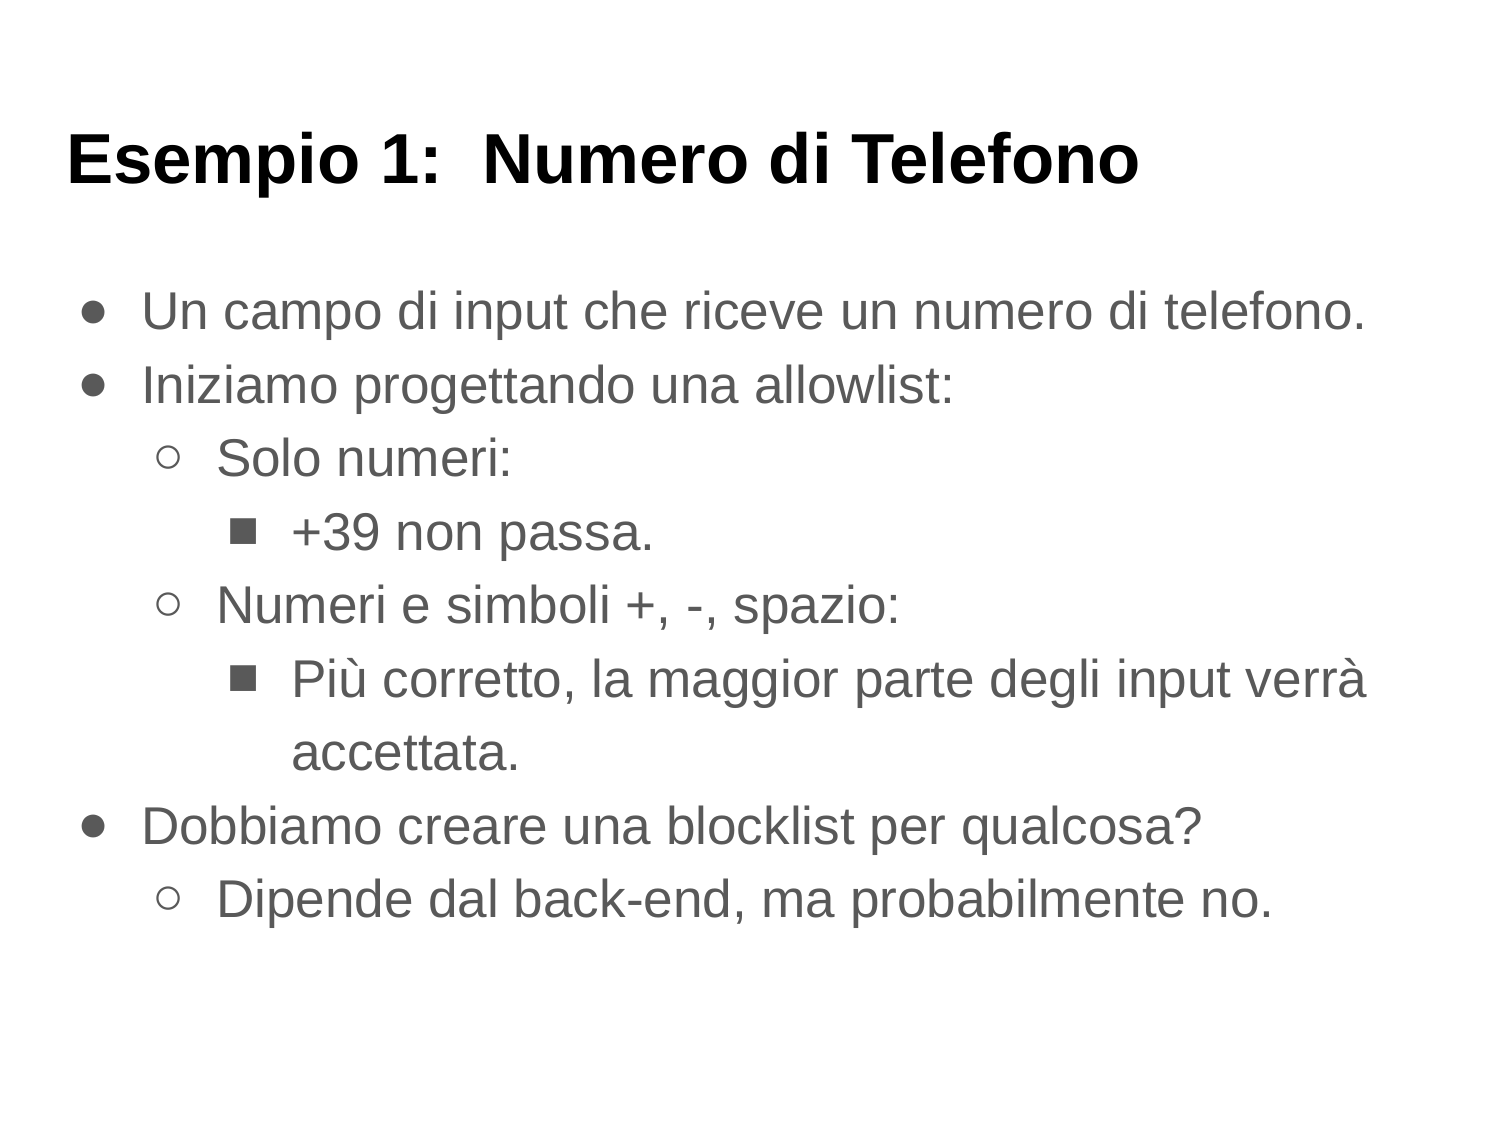

# Esempio 1:  Numero di Telefono
Un campo di input che riceve un numero di telefono.
Iniziamo progettando una allowlist:
Solo numeri:
+39 non passa.
Numeri e simboli +, -, spazio:
Più corretto, la maggior parte degli input verrà accettata.
Dobbiamo creare una blocklist per qualcosa?
Dipende dal back-end, ma probabilmente no.